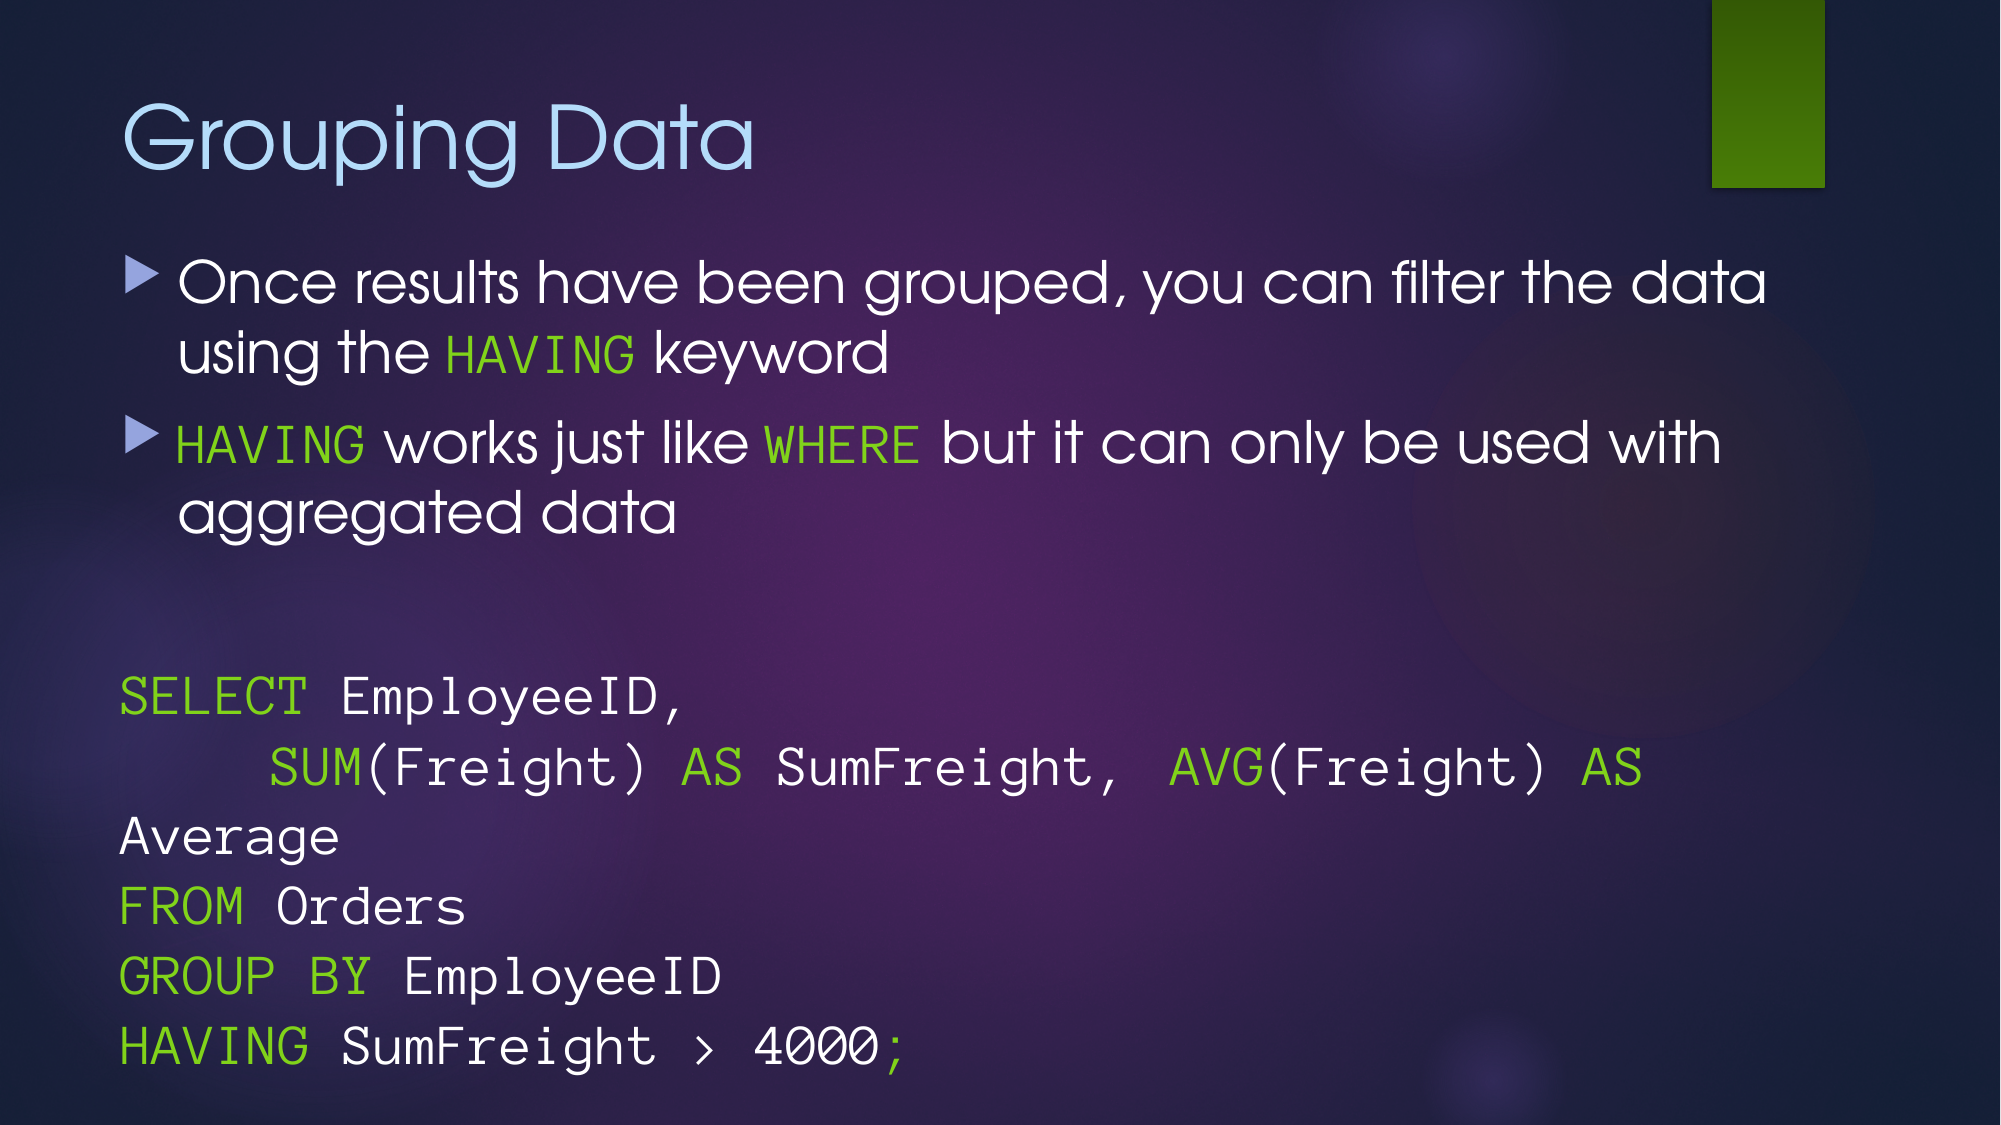

# Grouping Data
Once results have been grouped, you can filter the data using the HAVING keyword
HAVING works just like WHERE but it can only be used with aggregated data

SELECT EmployeeID,
	SUM(Freight) AS SumFreight, 	AVG(Freight) AS Average
FROM Orders
GROUP BY EmployeeID
HAVING SumFreight > 4000;